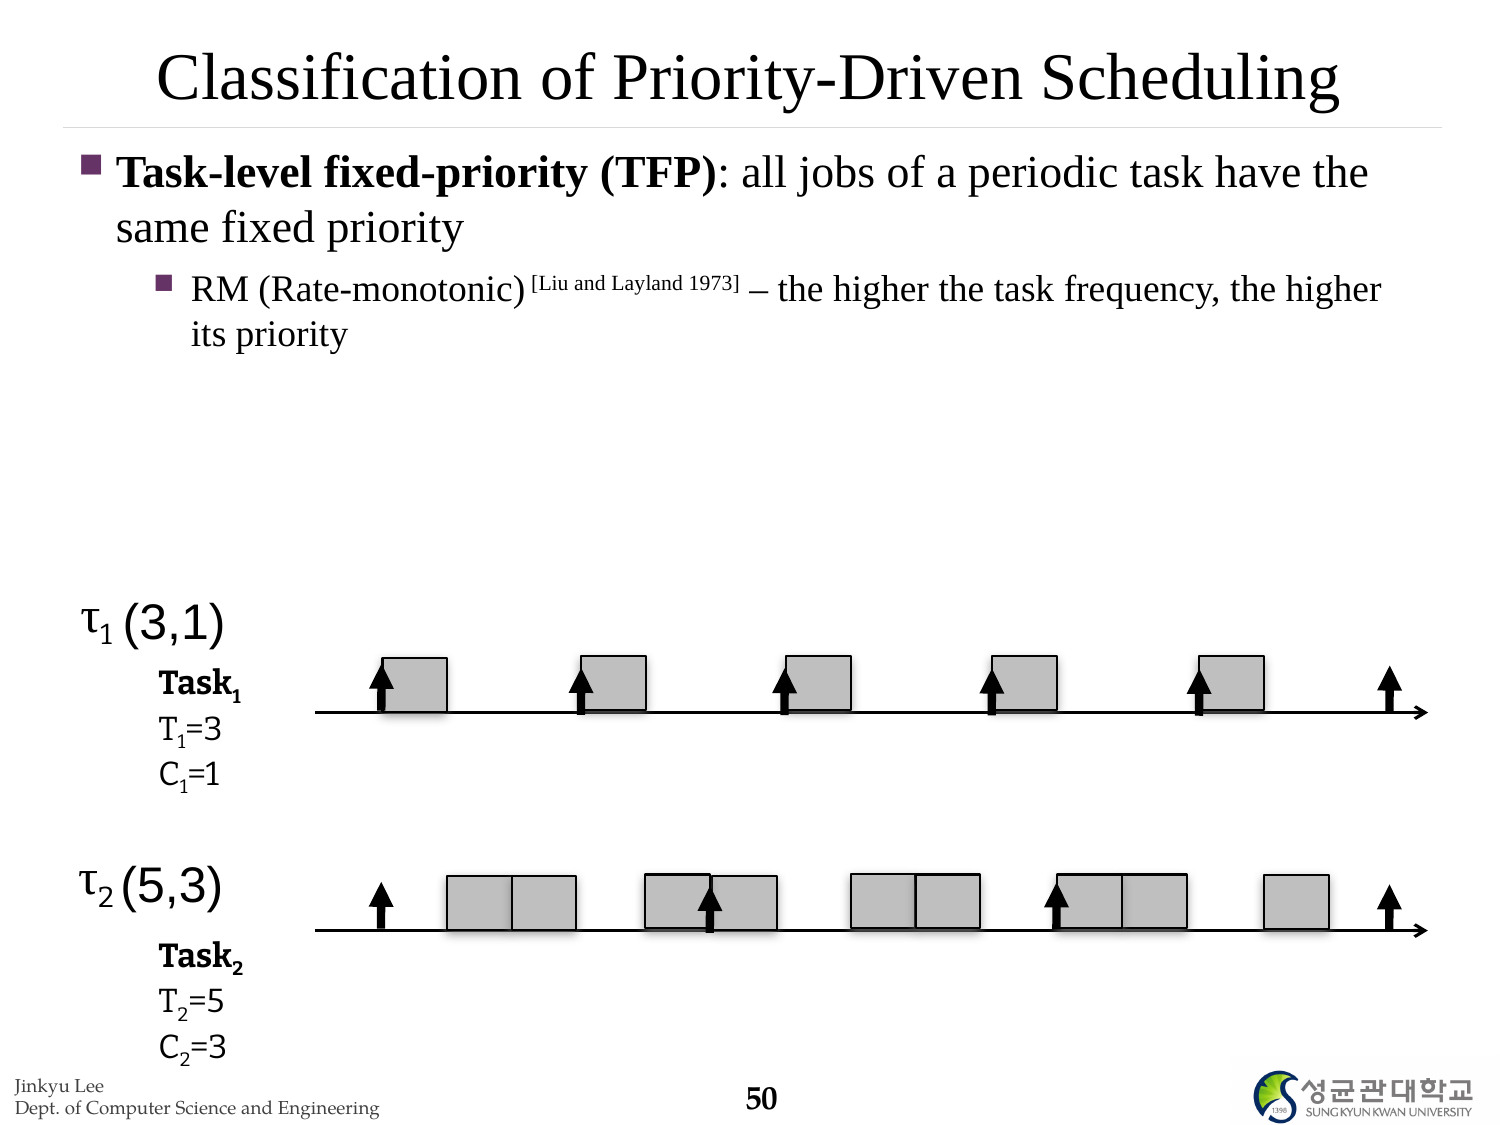

# Classification of Priority-Driven Scheduling
Task-level fixed-priority (TFP): all jobs of a periodic task have the same fixed priority
RM (Rate-monotonic) [Liu and Layland 1973] – the higher the task frequency, the higher its priority
τ1
(3,1)
Task1
T1=3
C1=1

τ2
(5,3)

Task2
T2=5
C2=3